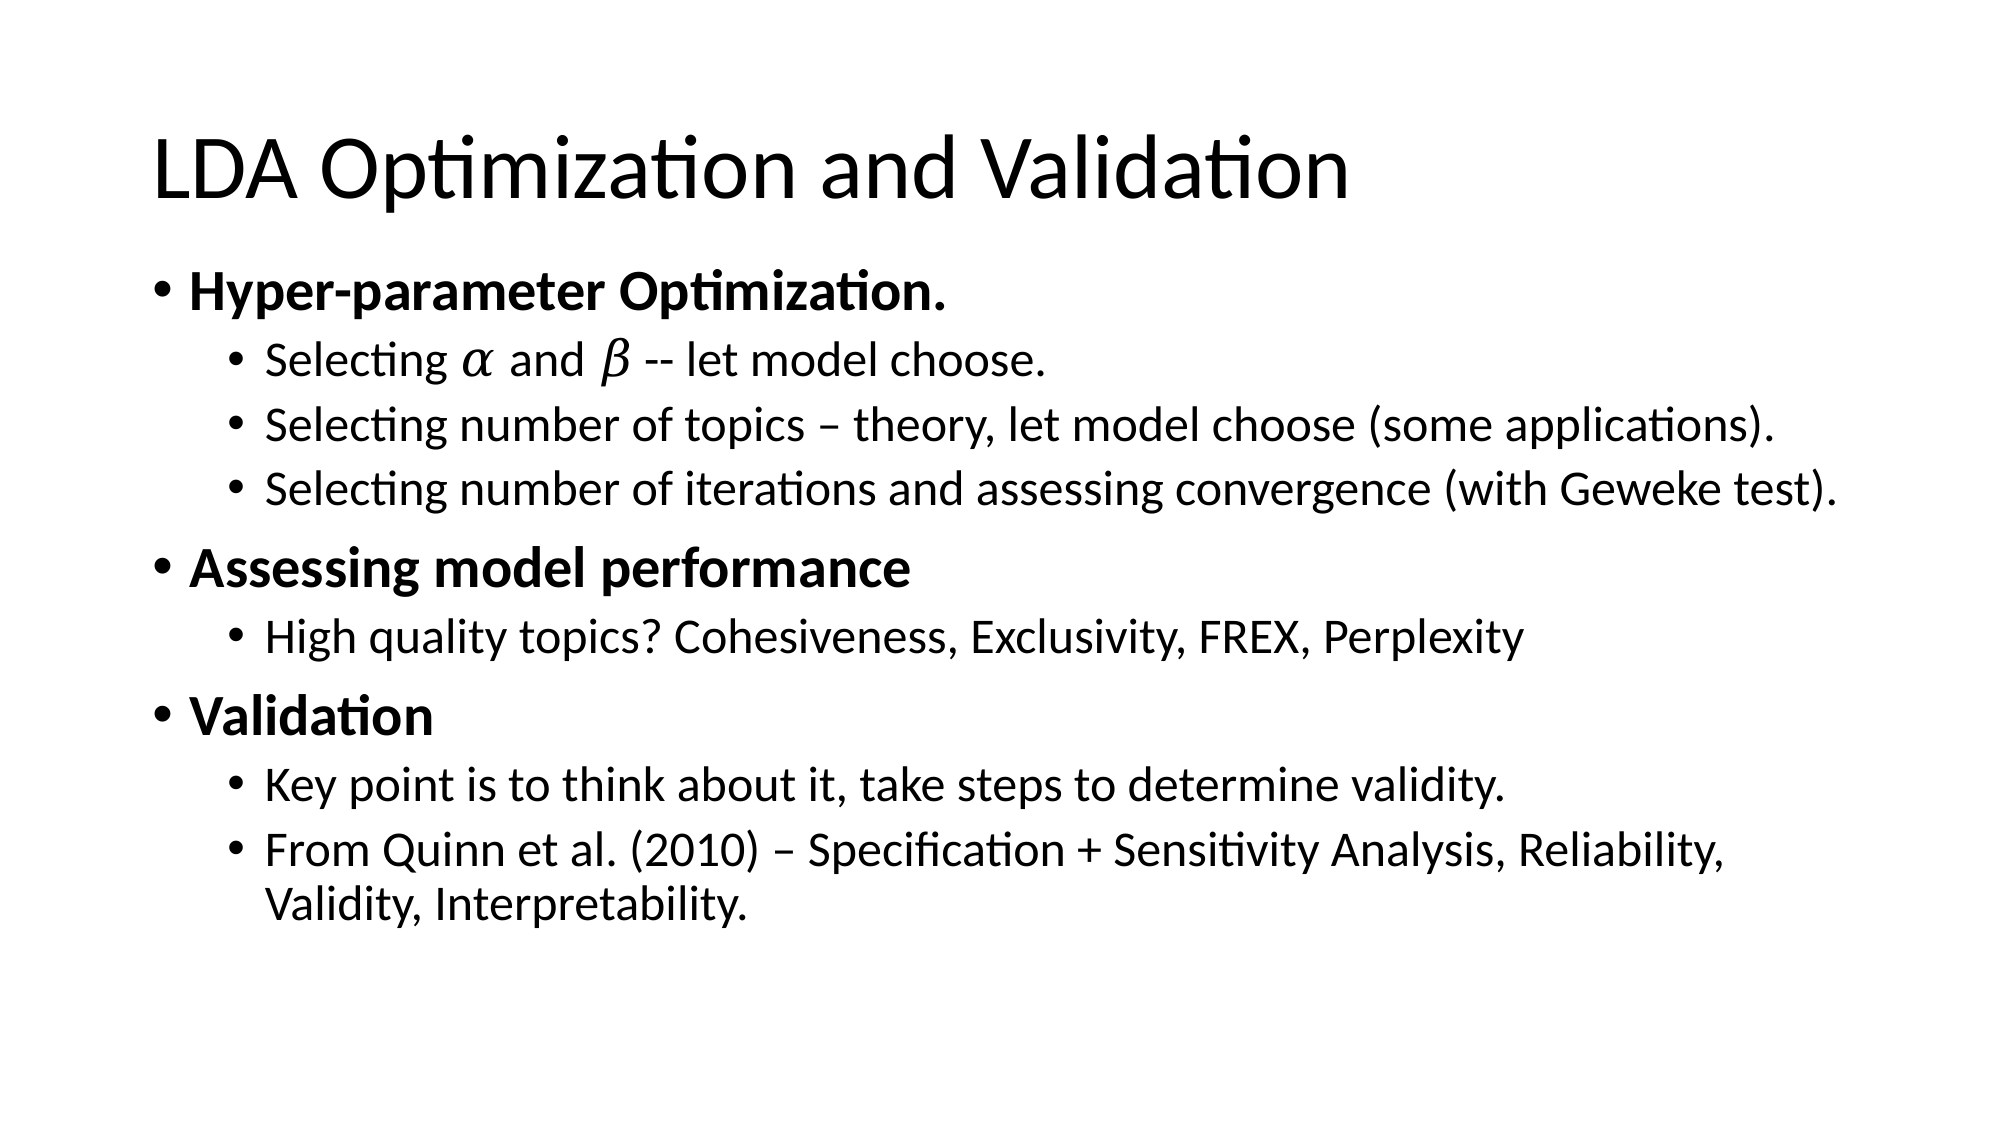

# LDA Optimization and Validation
Hyper-parameter Optimization.
Selecting 𝛼 and 𝛽 -- let model choose.
Selecting number of topics – theory, let model choose (some applications).
Selecting number of iterations and assessing convergence (with Geweke test).
Assessing model performance
High quality topics? Cohesiveness, Exclusivity, FREX, Perplexity
Validation
Key point is to think about it, take steps to determine validity.
From Quinn et al. (2010) – Specification + Sensitivity Analysis, Reliability, Validity, Interpretability.